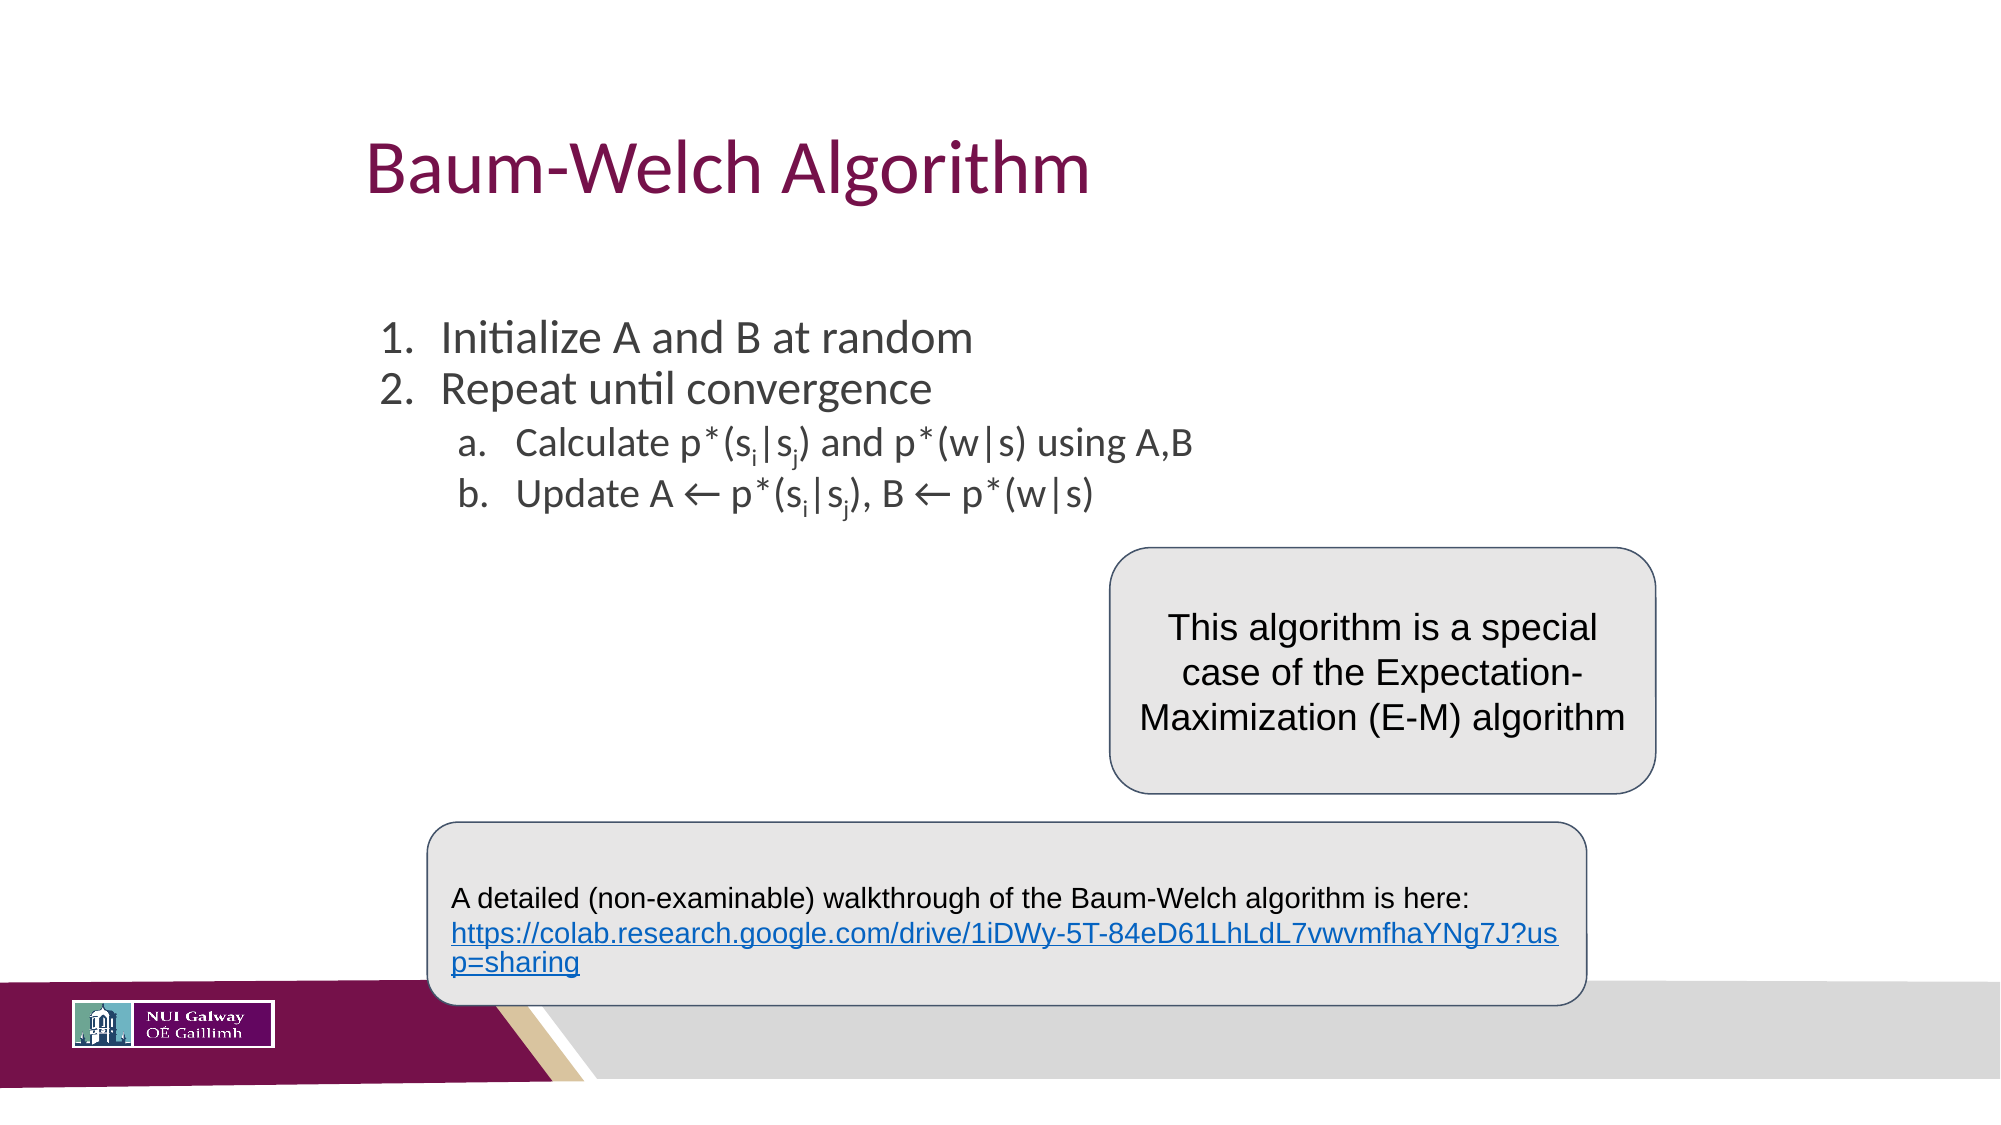

# Baum-Welch Algorithm
Initialize A and B at random
Repeat until convergence
Calculate p*(si|sj) and p*(w|s) using A,B
Update A ← p*(si|sj), B ← p*(w|s)
This algorithm is a special case of the Expectation-Maximization (E-M) algorithm
A detailed (non-examinable) walkthrough of the Baum-Welch algorithm is here:
https://colab.research.google.com/drive/1iDWy-5T-84eD61LhLdL7vwvmfhaYNg7J?usp=sharing